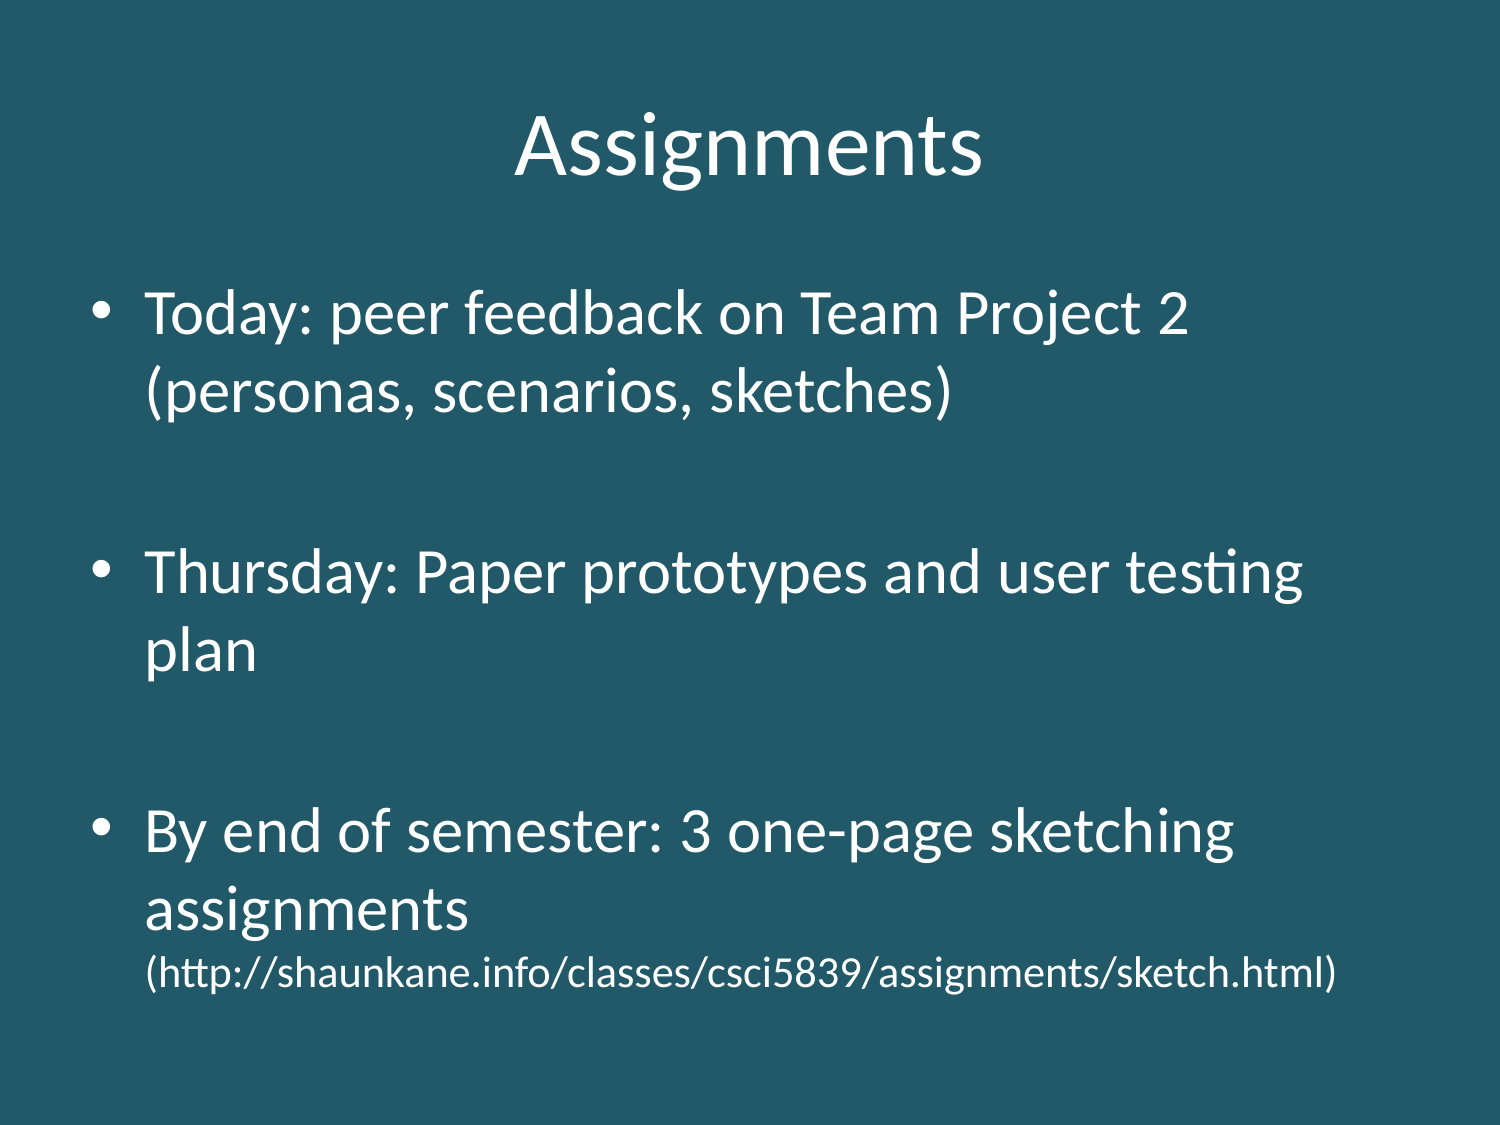

# Assignments
Today: peer feedback on Team Project 2 (personas, scenarios, sketches)

Thursday: Paper prototypes and user testing plan

By end of semester: 3 one-page sketching assignments (http://shaunkane.info/classes/csci5839/assignments/sketch.html)